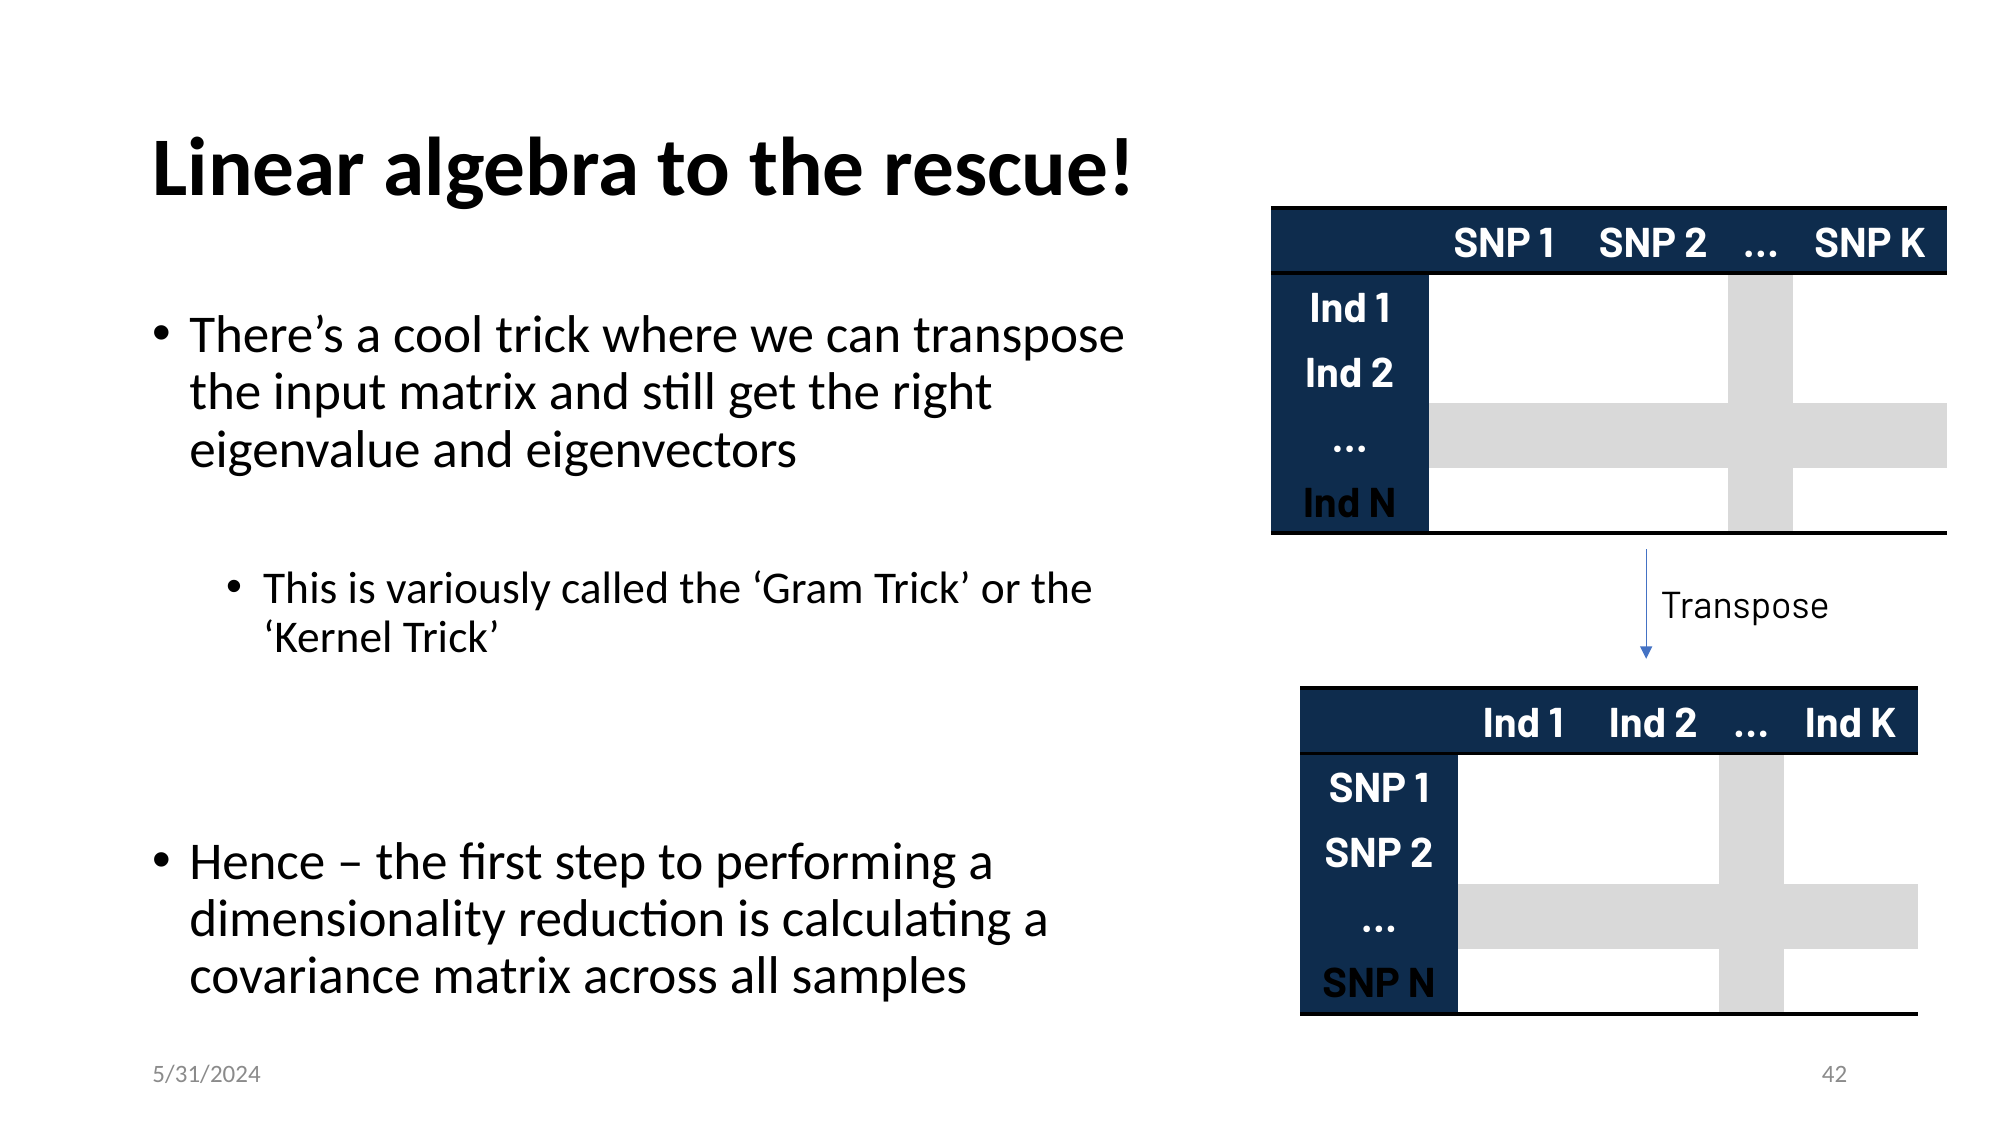

# Linear algebra to the rescue!
|  | SNP 1 | SNP 2 | … | SNP K |
| --- | --- | --- | --- | --- |
| Ind 1 |  |  |  |  |
| Ind 2 |  |  |  |  |
| … |  |  |  |  |
| Ind N |  |  |  |  |
There’s a cool trick where we can transpose the input matrix and still get the right eigenvalue and eigenvectors

This is variously called the ‘Gram Trick’ or the ‘Kernel Trick’

Hence – the first step to performing a dimensionality reduction is calculating a covariance matrix across all samples
Transpose
|  | Ind 1 | Ind 2 | … | Ind K |
| --- | --- | --- | --- | --- |
| SNP 1 |  |  |  |  |
| SNP 2 |  |  |  |  |
| … |  |  |  |  |
| SNP N |  |  |  |  |
5/31/2024
42